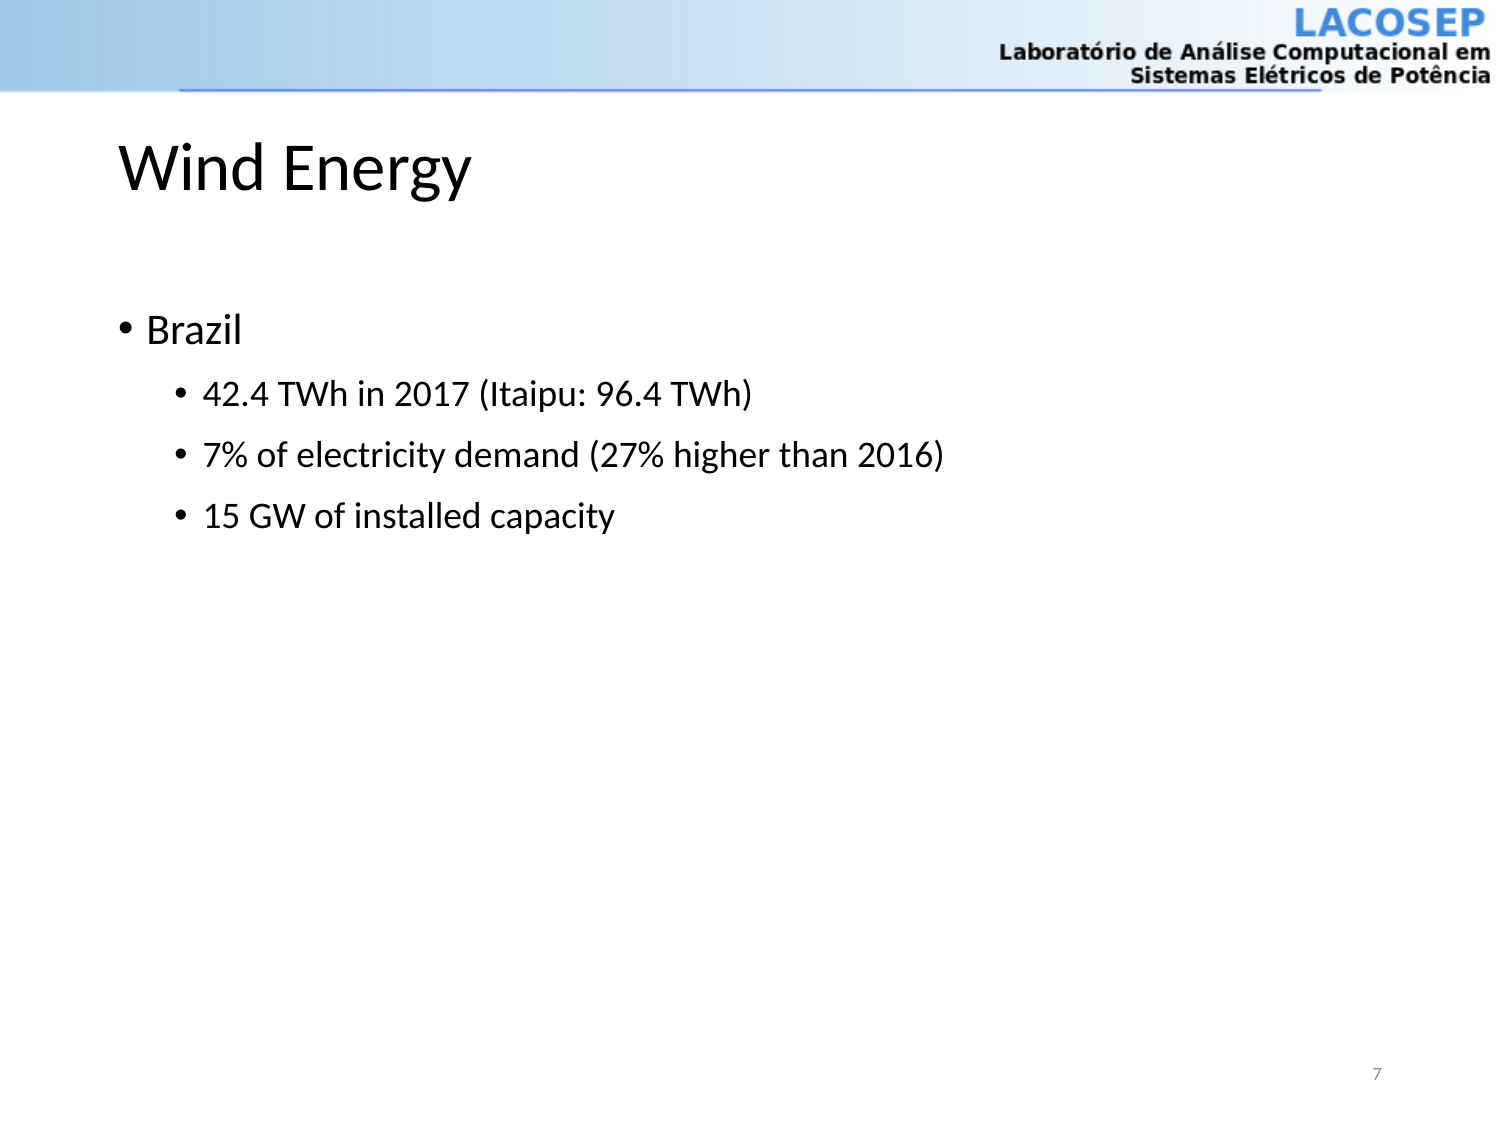

# Wind Energy
Brazil
42.4 TWh in 2017 (Itaipu: 96.4 TWh)
7% of electricity demand (27% higher than 2016)
15 GW of installed capacity
7